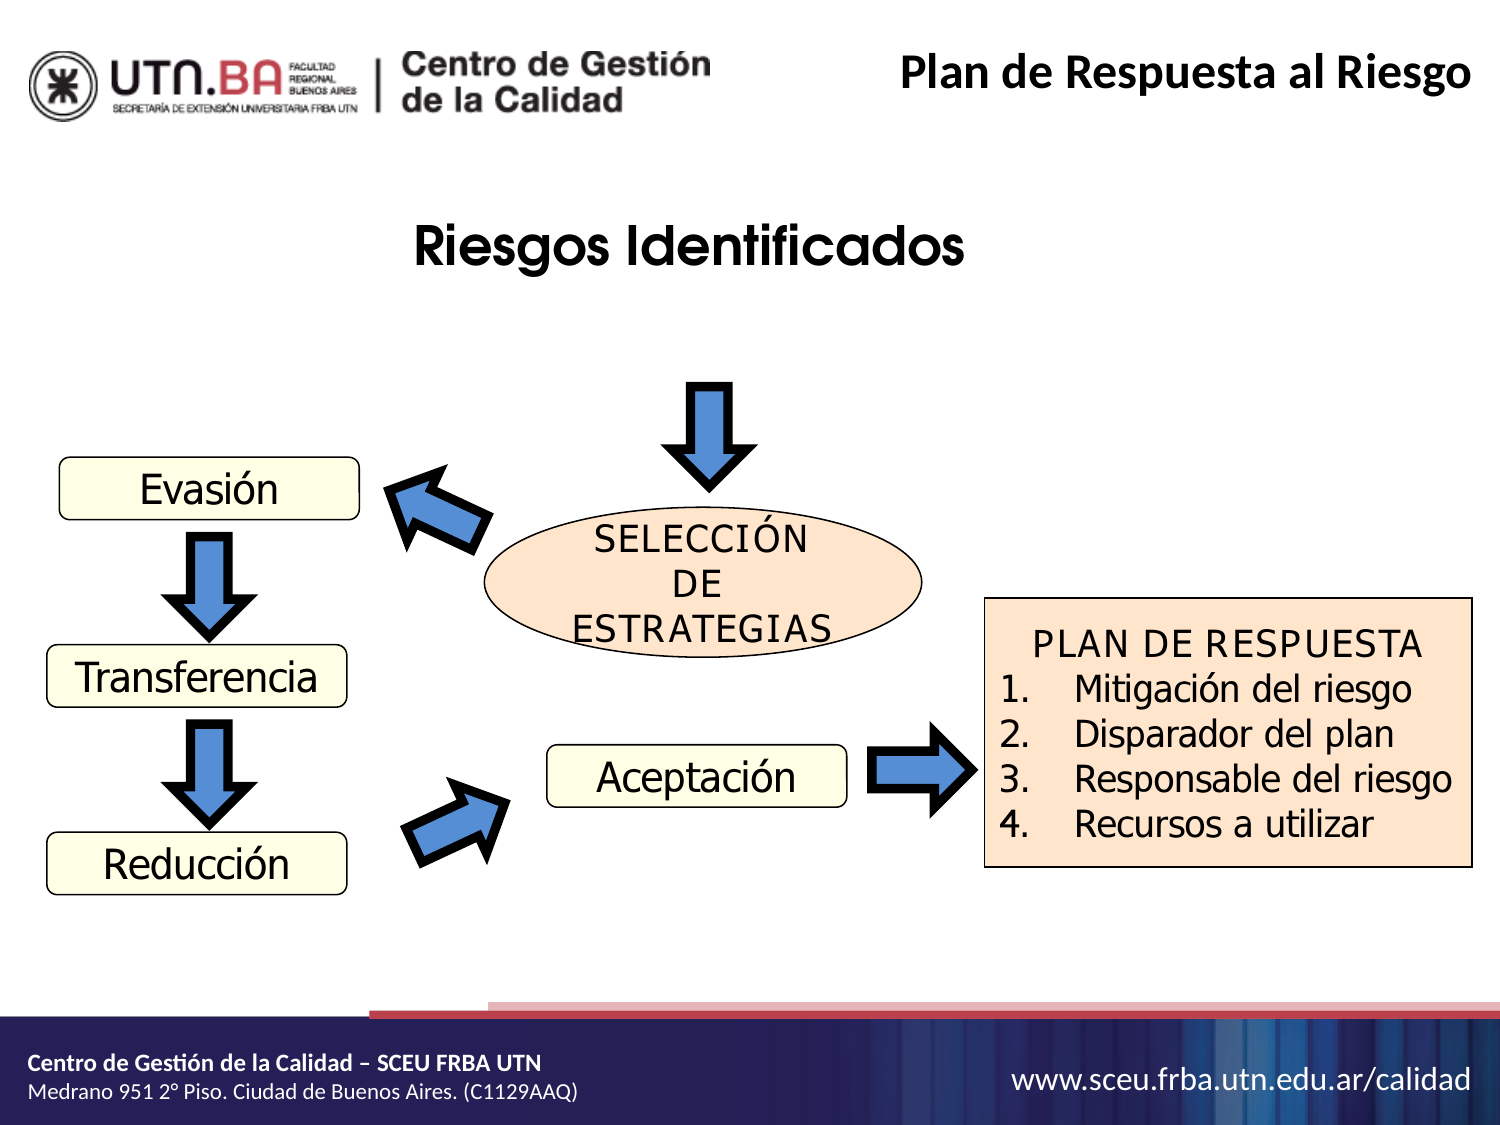

Plan de Respuesta al Riesgo
Riesgos Identificados

Evasión

SELECCIÓN DE
ESTRATEGIAS

   PLAN DE RESPUESTA
Mitigación del riesgo
Disparador del plan
Responsable del riesgo
Recursos a utilizar
Transferencia

Aceptación

Reducción